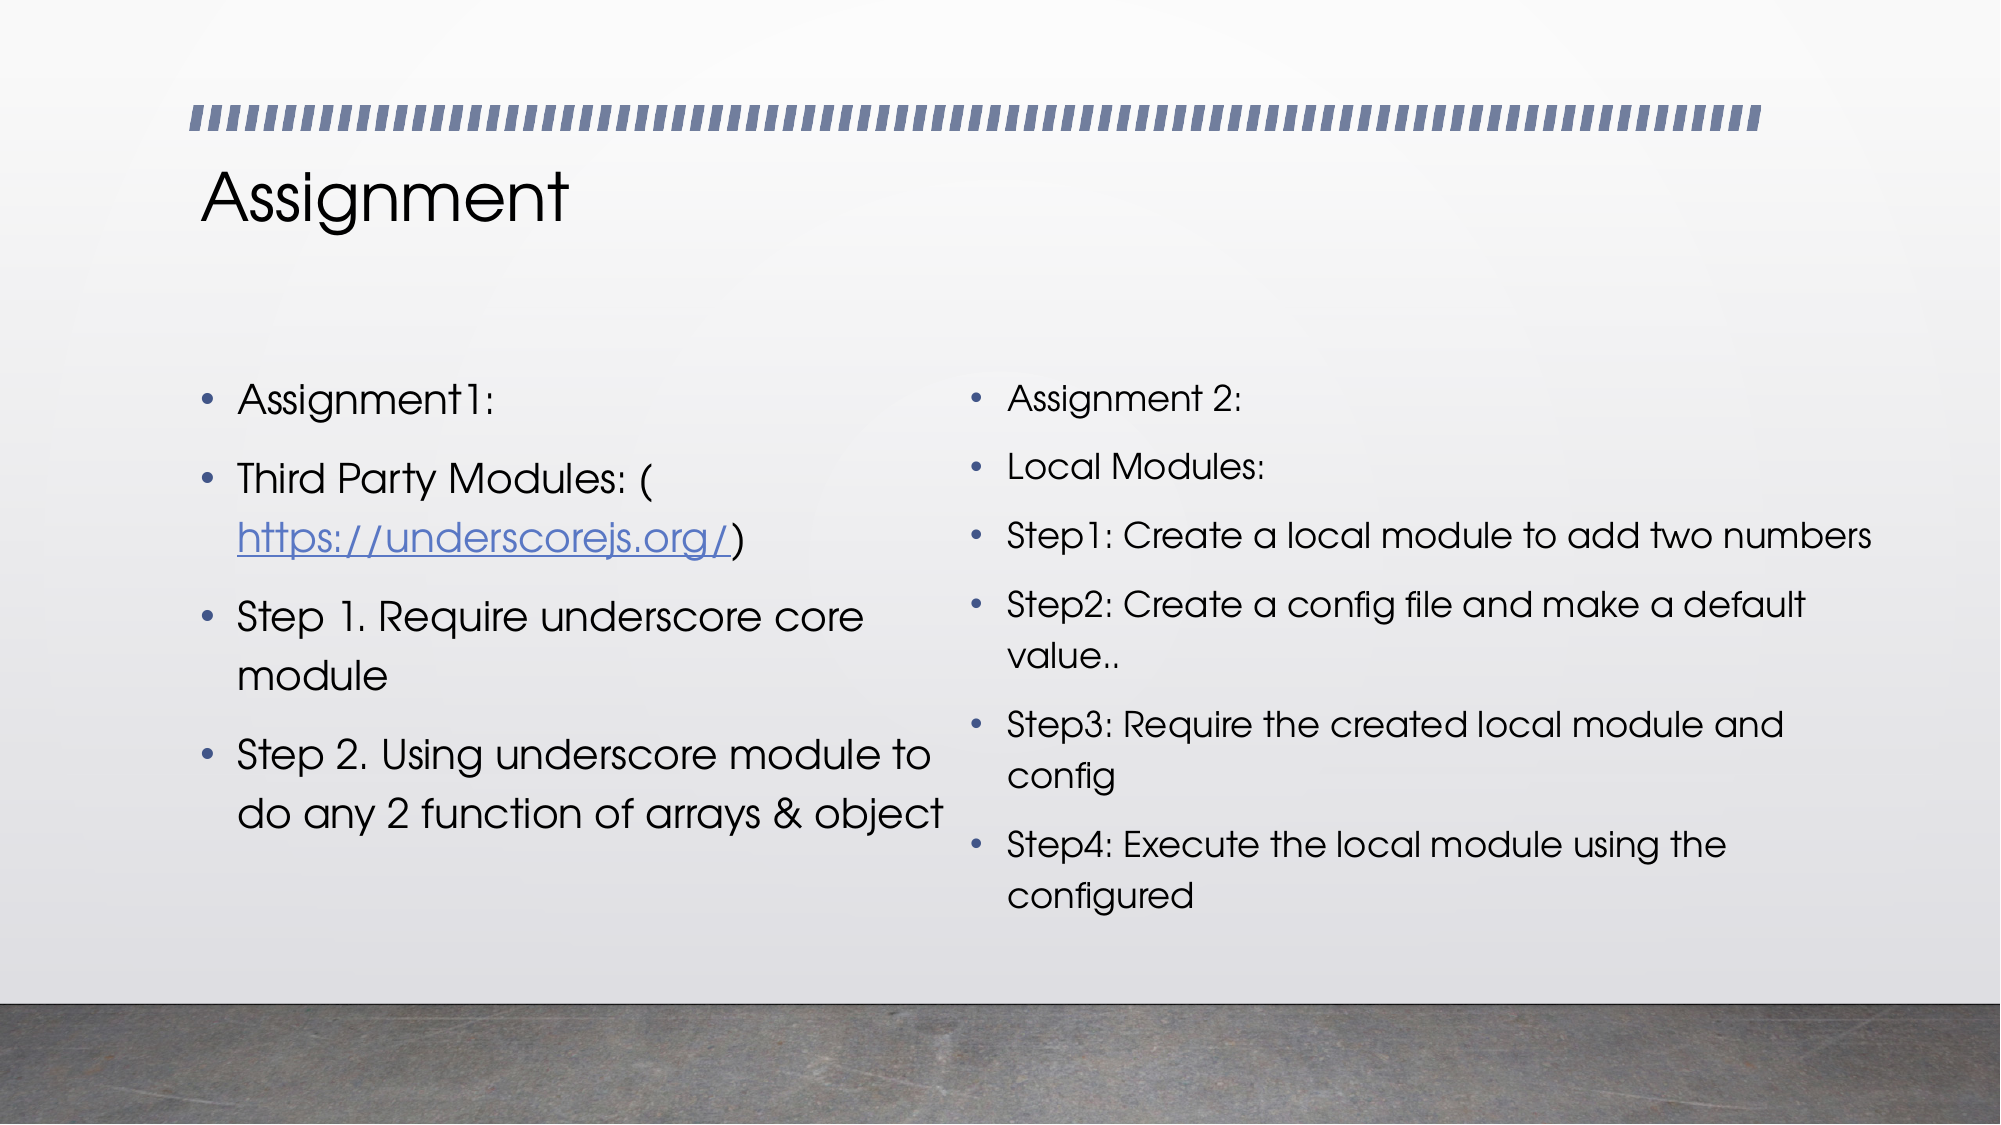

# Assignment
Assignment1:
Third Party Modules: (https://underscorejs.org/)
Step 1. Require underscore core module
Step 2. Using underscore module to do any 2 function of arrays & object

Assignment 2:
Local Modules:
Step1: Create a local module to add two numbers
Step2: Create a config file and make a default value..
Step3: Require the created local module and config
Step4: Execute the local module using the configured